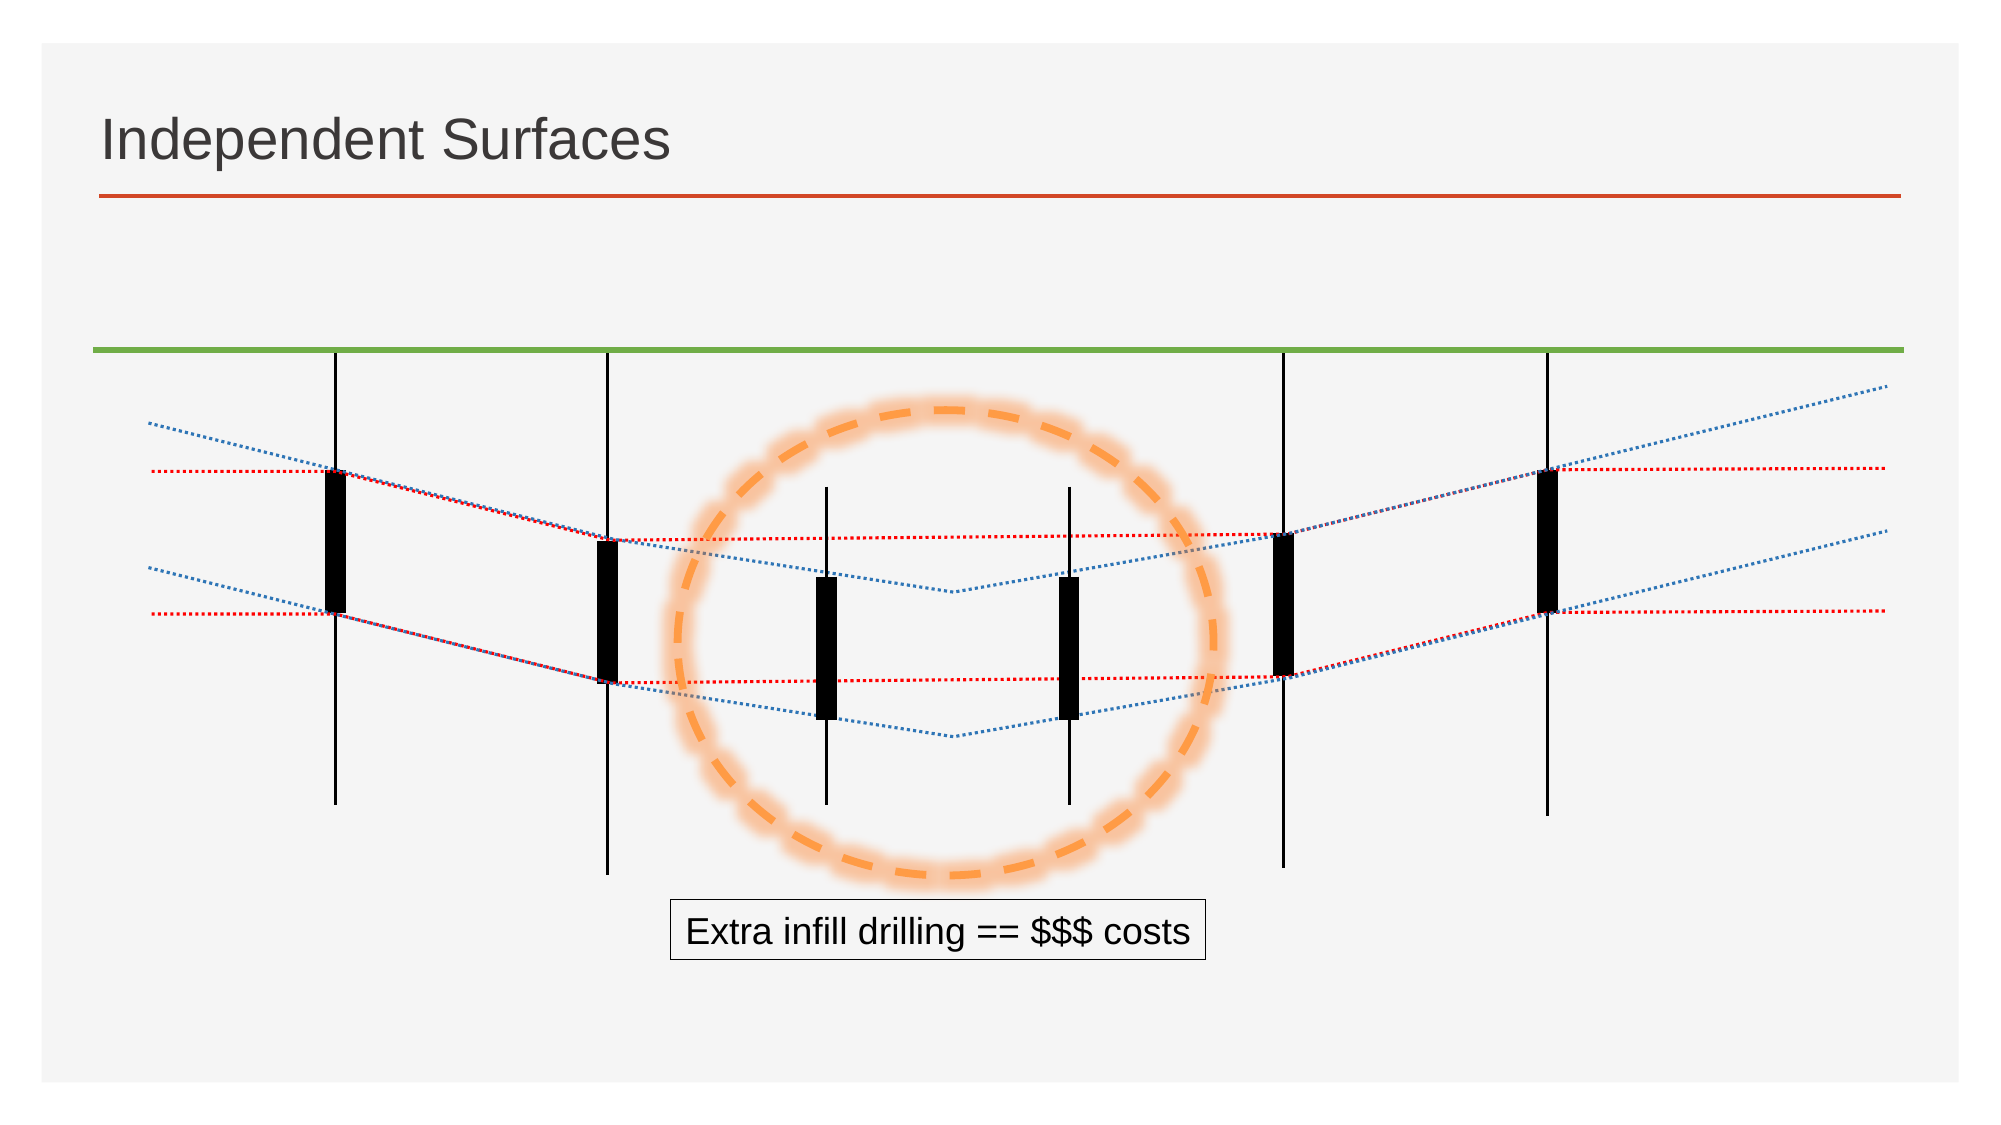

# Independent Surfaces

Extra infill drilling == $$$ costs